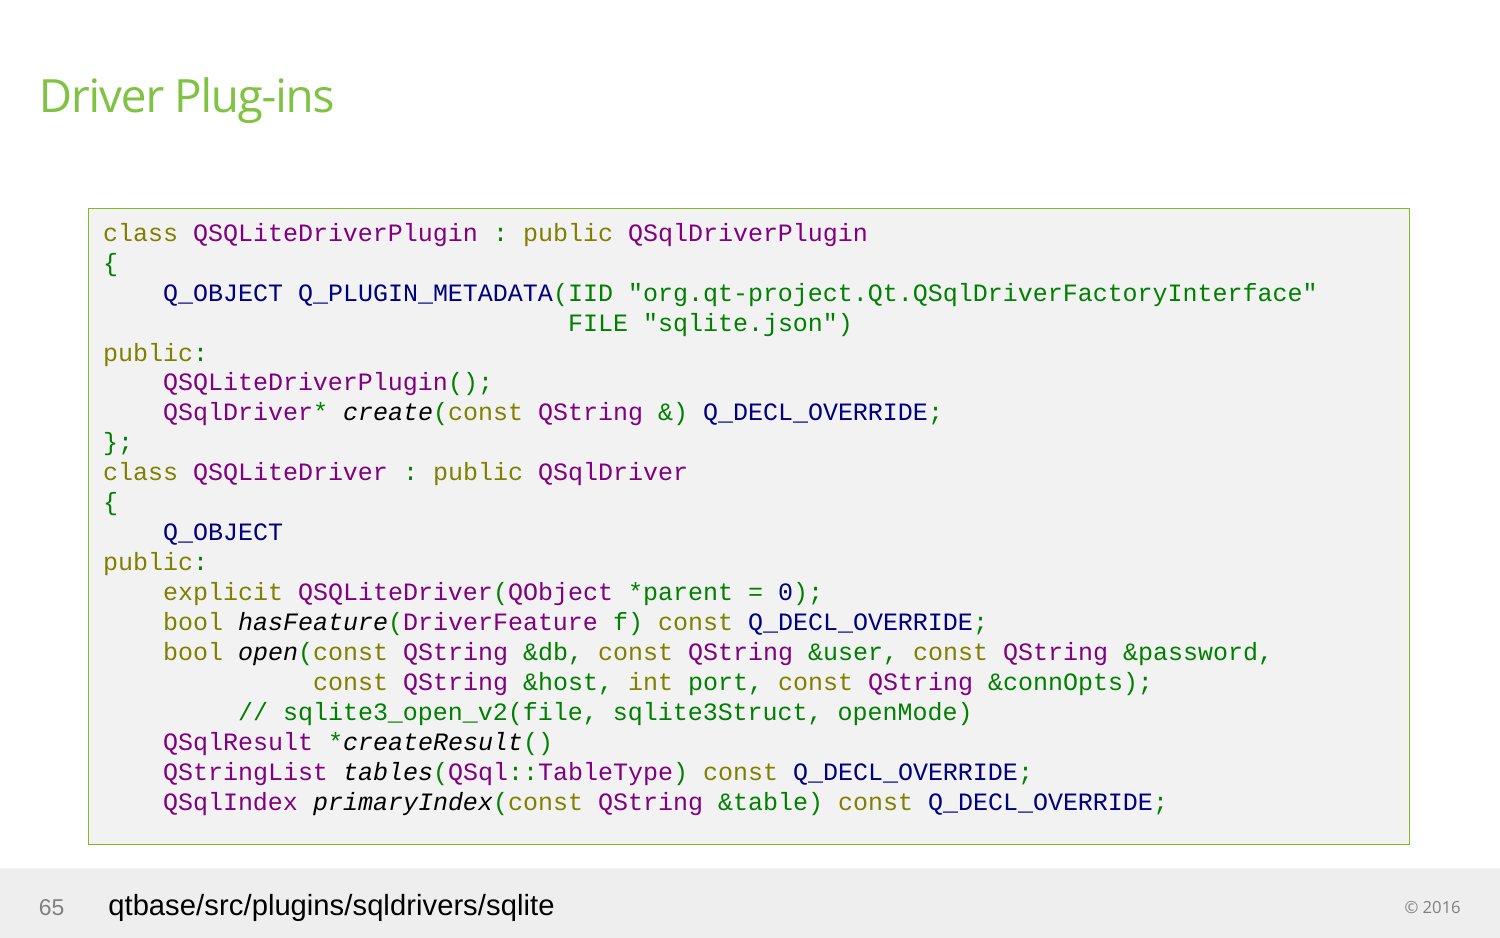

# Driver Plug-ins
class QSQLiteDriverPlugin : public QSqlDriverPlugin
{
    Q_OBJECT Q_PLUGIN_METADATA(IID "org.qt-project.Qt.QSqlDriverFactoryInterface"
                               FILE "sqlite.json")
public:
    QSQLiteDriverPlugin();
    QSqlDriver* create(const QString &) Q_DECL_OVERRIDE;
};
class QSQLiteDriver : public QSqlDriver
{
    Q_OBJECT
public:
    explicit QSQLiteDriver(QObject *parent = 0);
    bool hasFeature(DriverFeature f) const Q_DECL_OVERRIDE;
    bool open(const QString &db, const QString &user, const QString &password,
              const QString &host, int port, const QString &connOpts);
         // sqlite3_open_v2(file, sqlite3Struct, openMode)
    QSqlResult *createResult()
    QStringList tables(QSql::TableType) const Q_DECL_OVERRIDE;
    QSqlIndex primaryIndex(const QString &table) const Q_DECL_OVERRIDE;
65
qtbase/src/plugins/sqldrivers/sqlite
© 2016